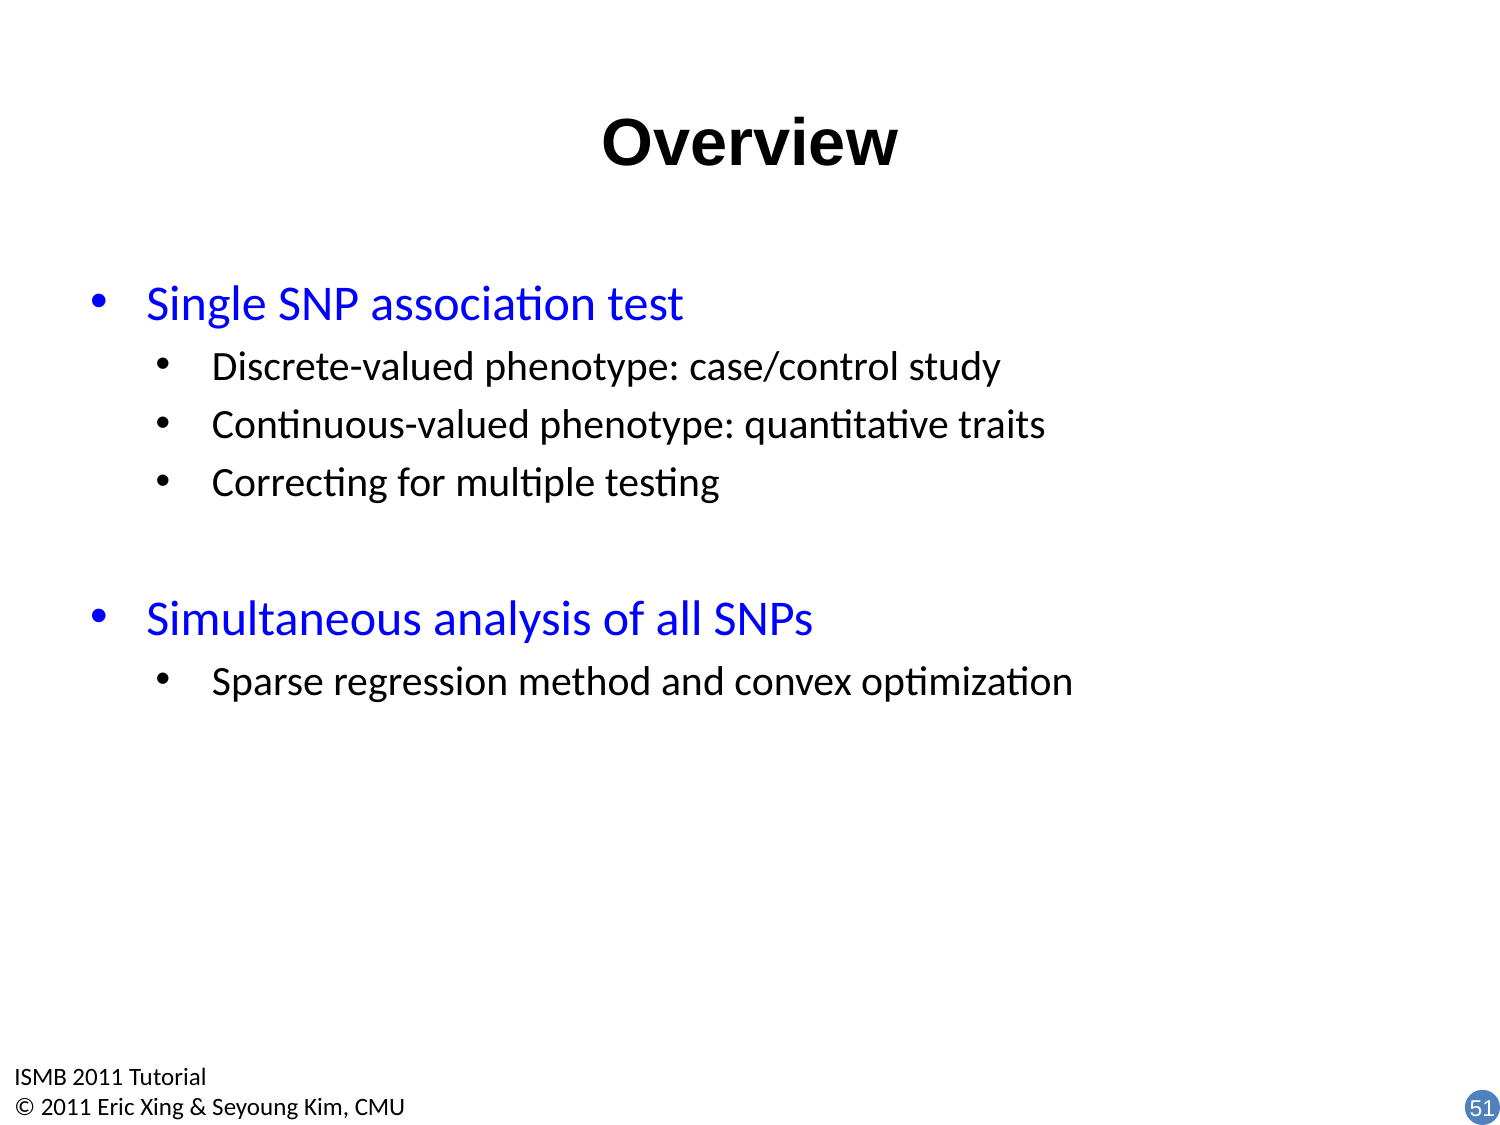

# Overview
Single SNP association test
Discrete-valued phenotype: case/control study
Continuous-valued phenotype: quantitative traits
Correcting for multiple testing

Simultaneous analysis of all SNPs
Sparse regression method and convex optimization